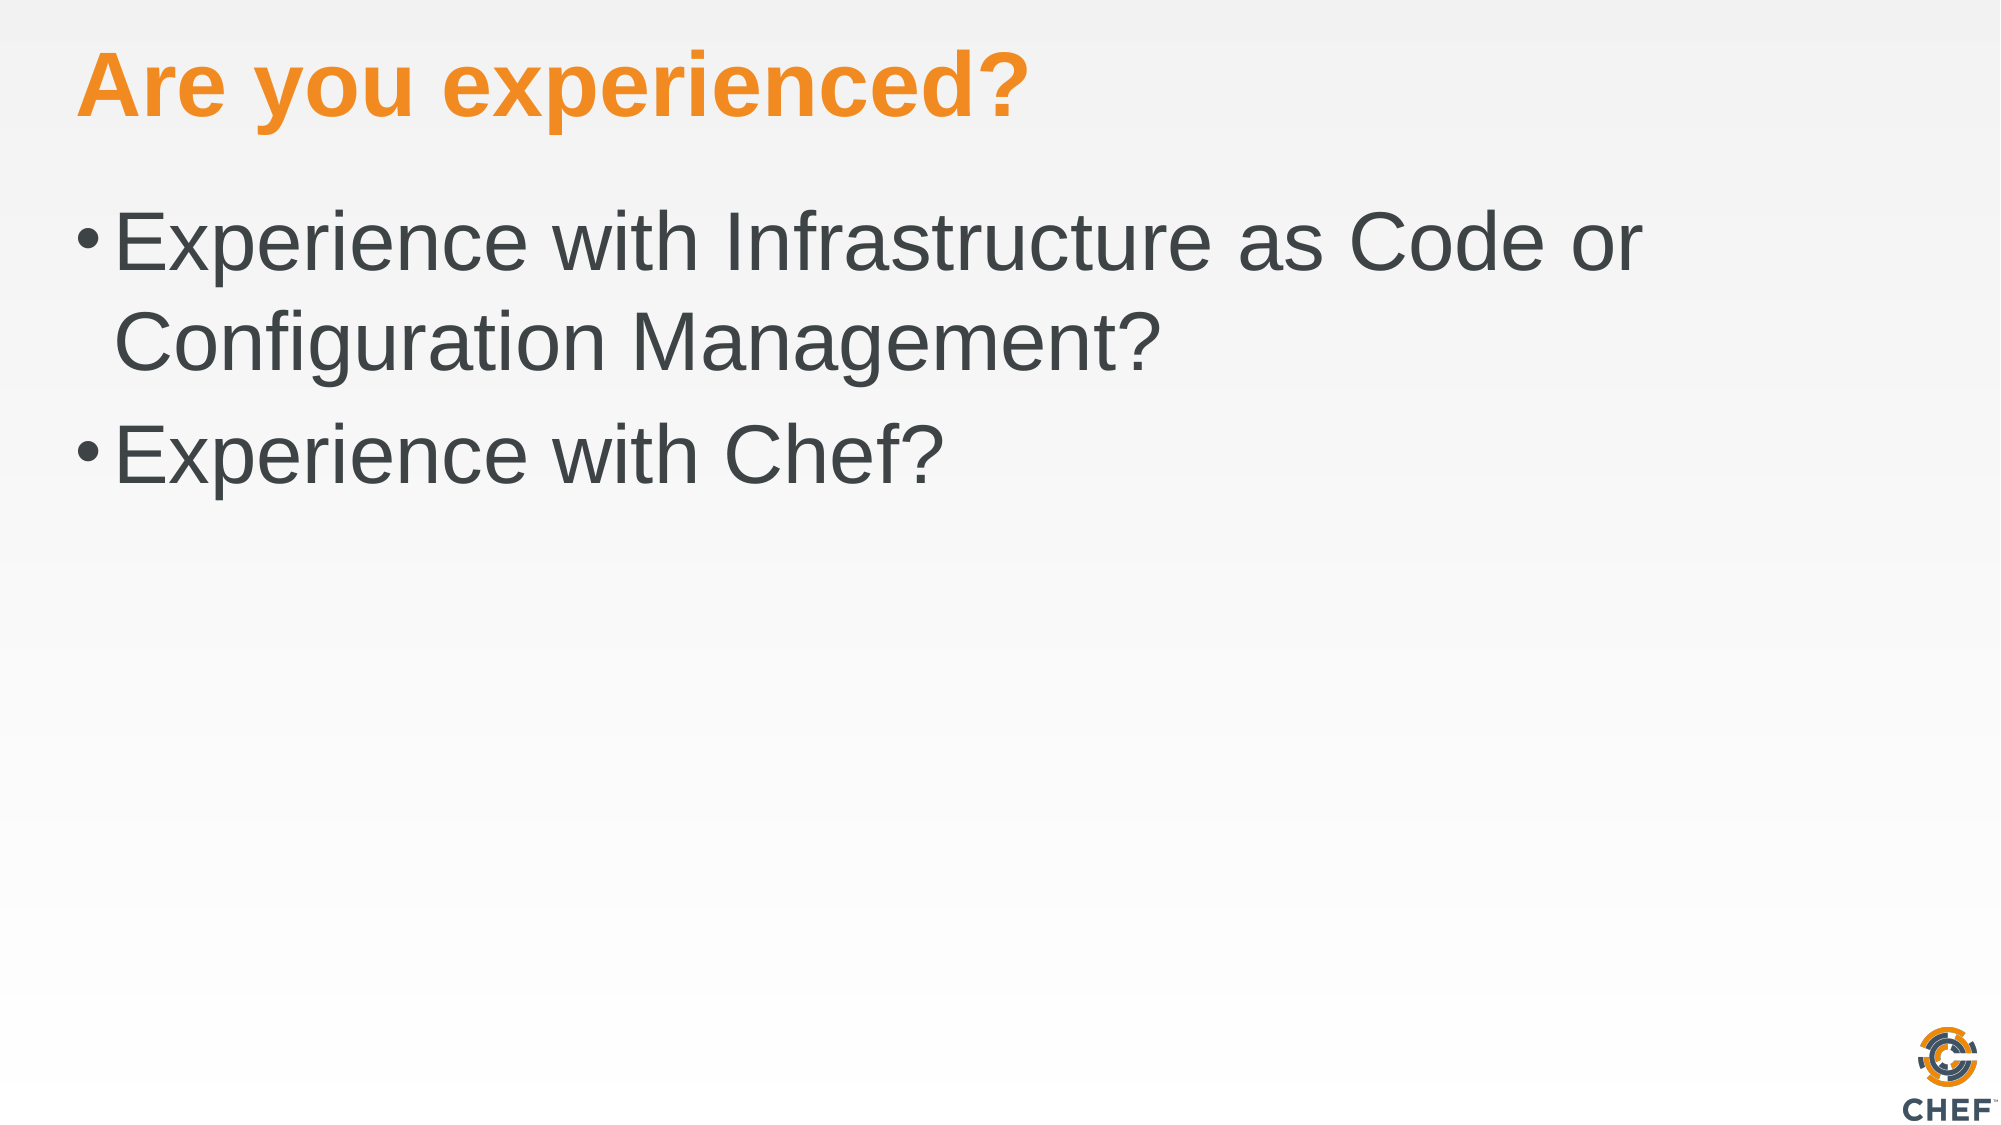

# Are you experienced?
Experience with Infrastructure as Code or Configuration Management?
Experience with Chef?